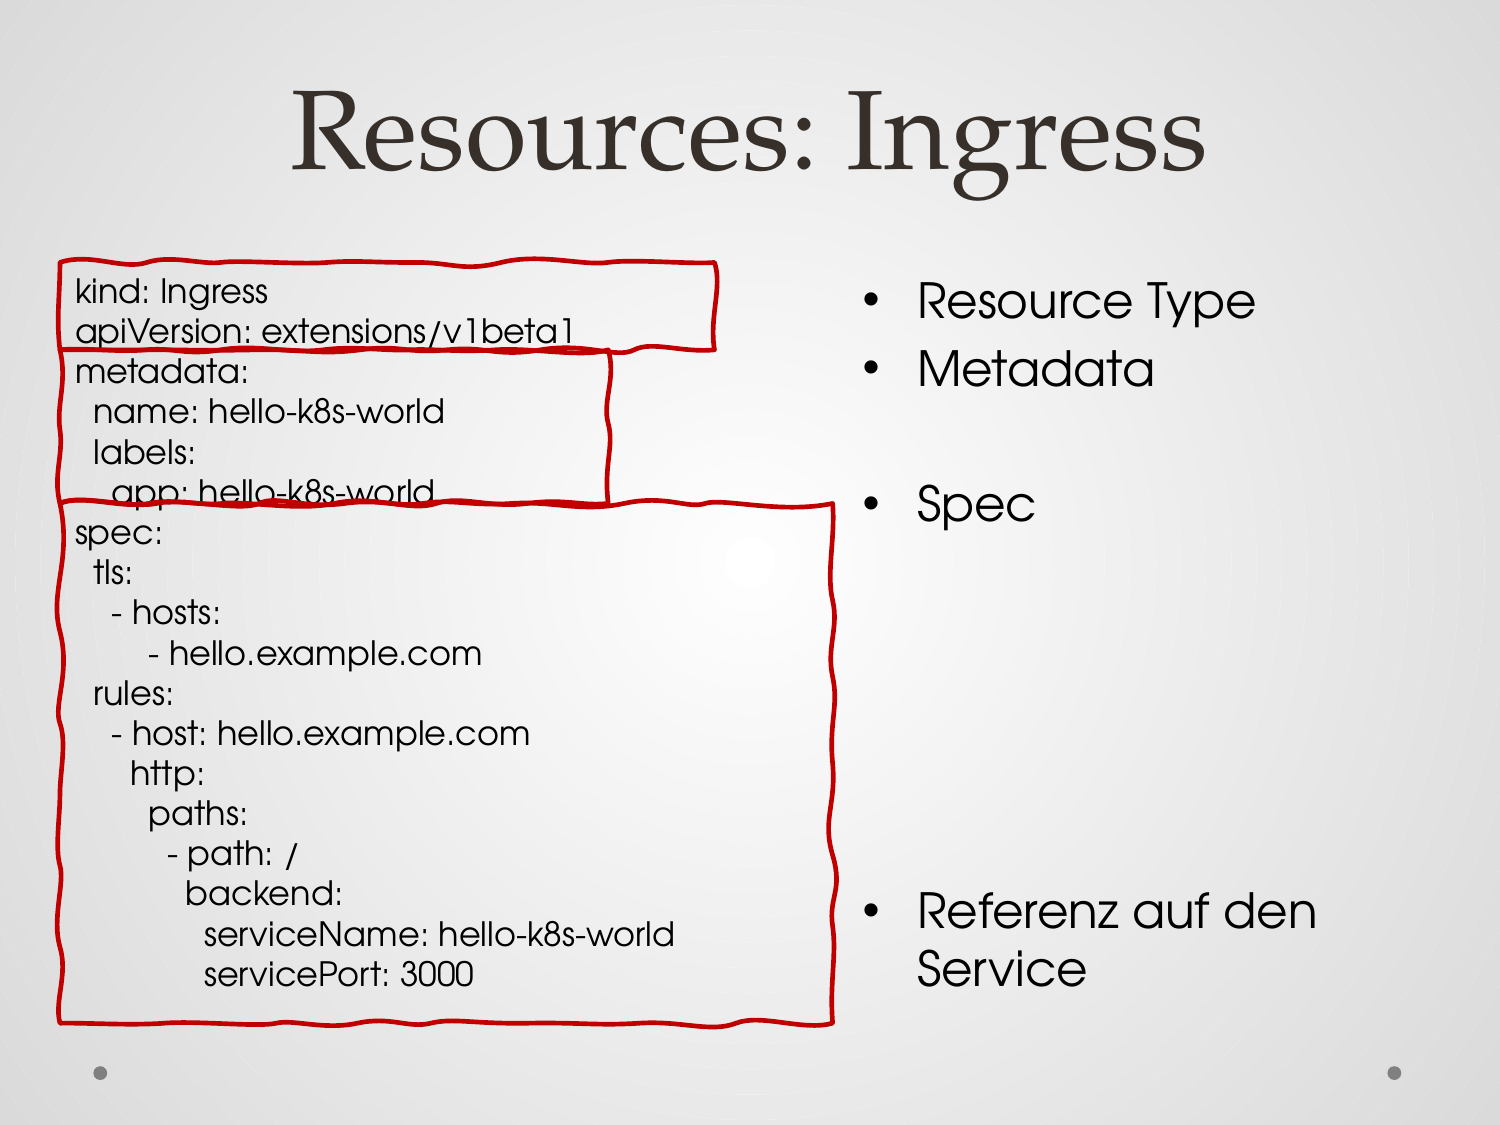

# Resources: Ingress
kind: Ingress
apiVersion: extensions/v1beta1
metadata:
  name: hello-k8s-world
  labels:
    app: hello-k8s-world
spec:
  tls:
    - hosts:
        - hello.example.com
  rules:
    - host: hello.example.com
      http:
        paths:
          - path: /
            backend:
              serviceName: hello-k8s-world
              servicePort: 3000

Resource Type
Metadata

Spec

Referenz auf den Service